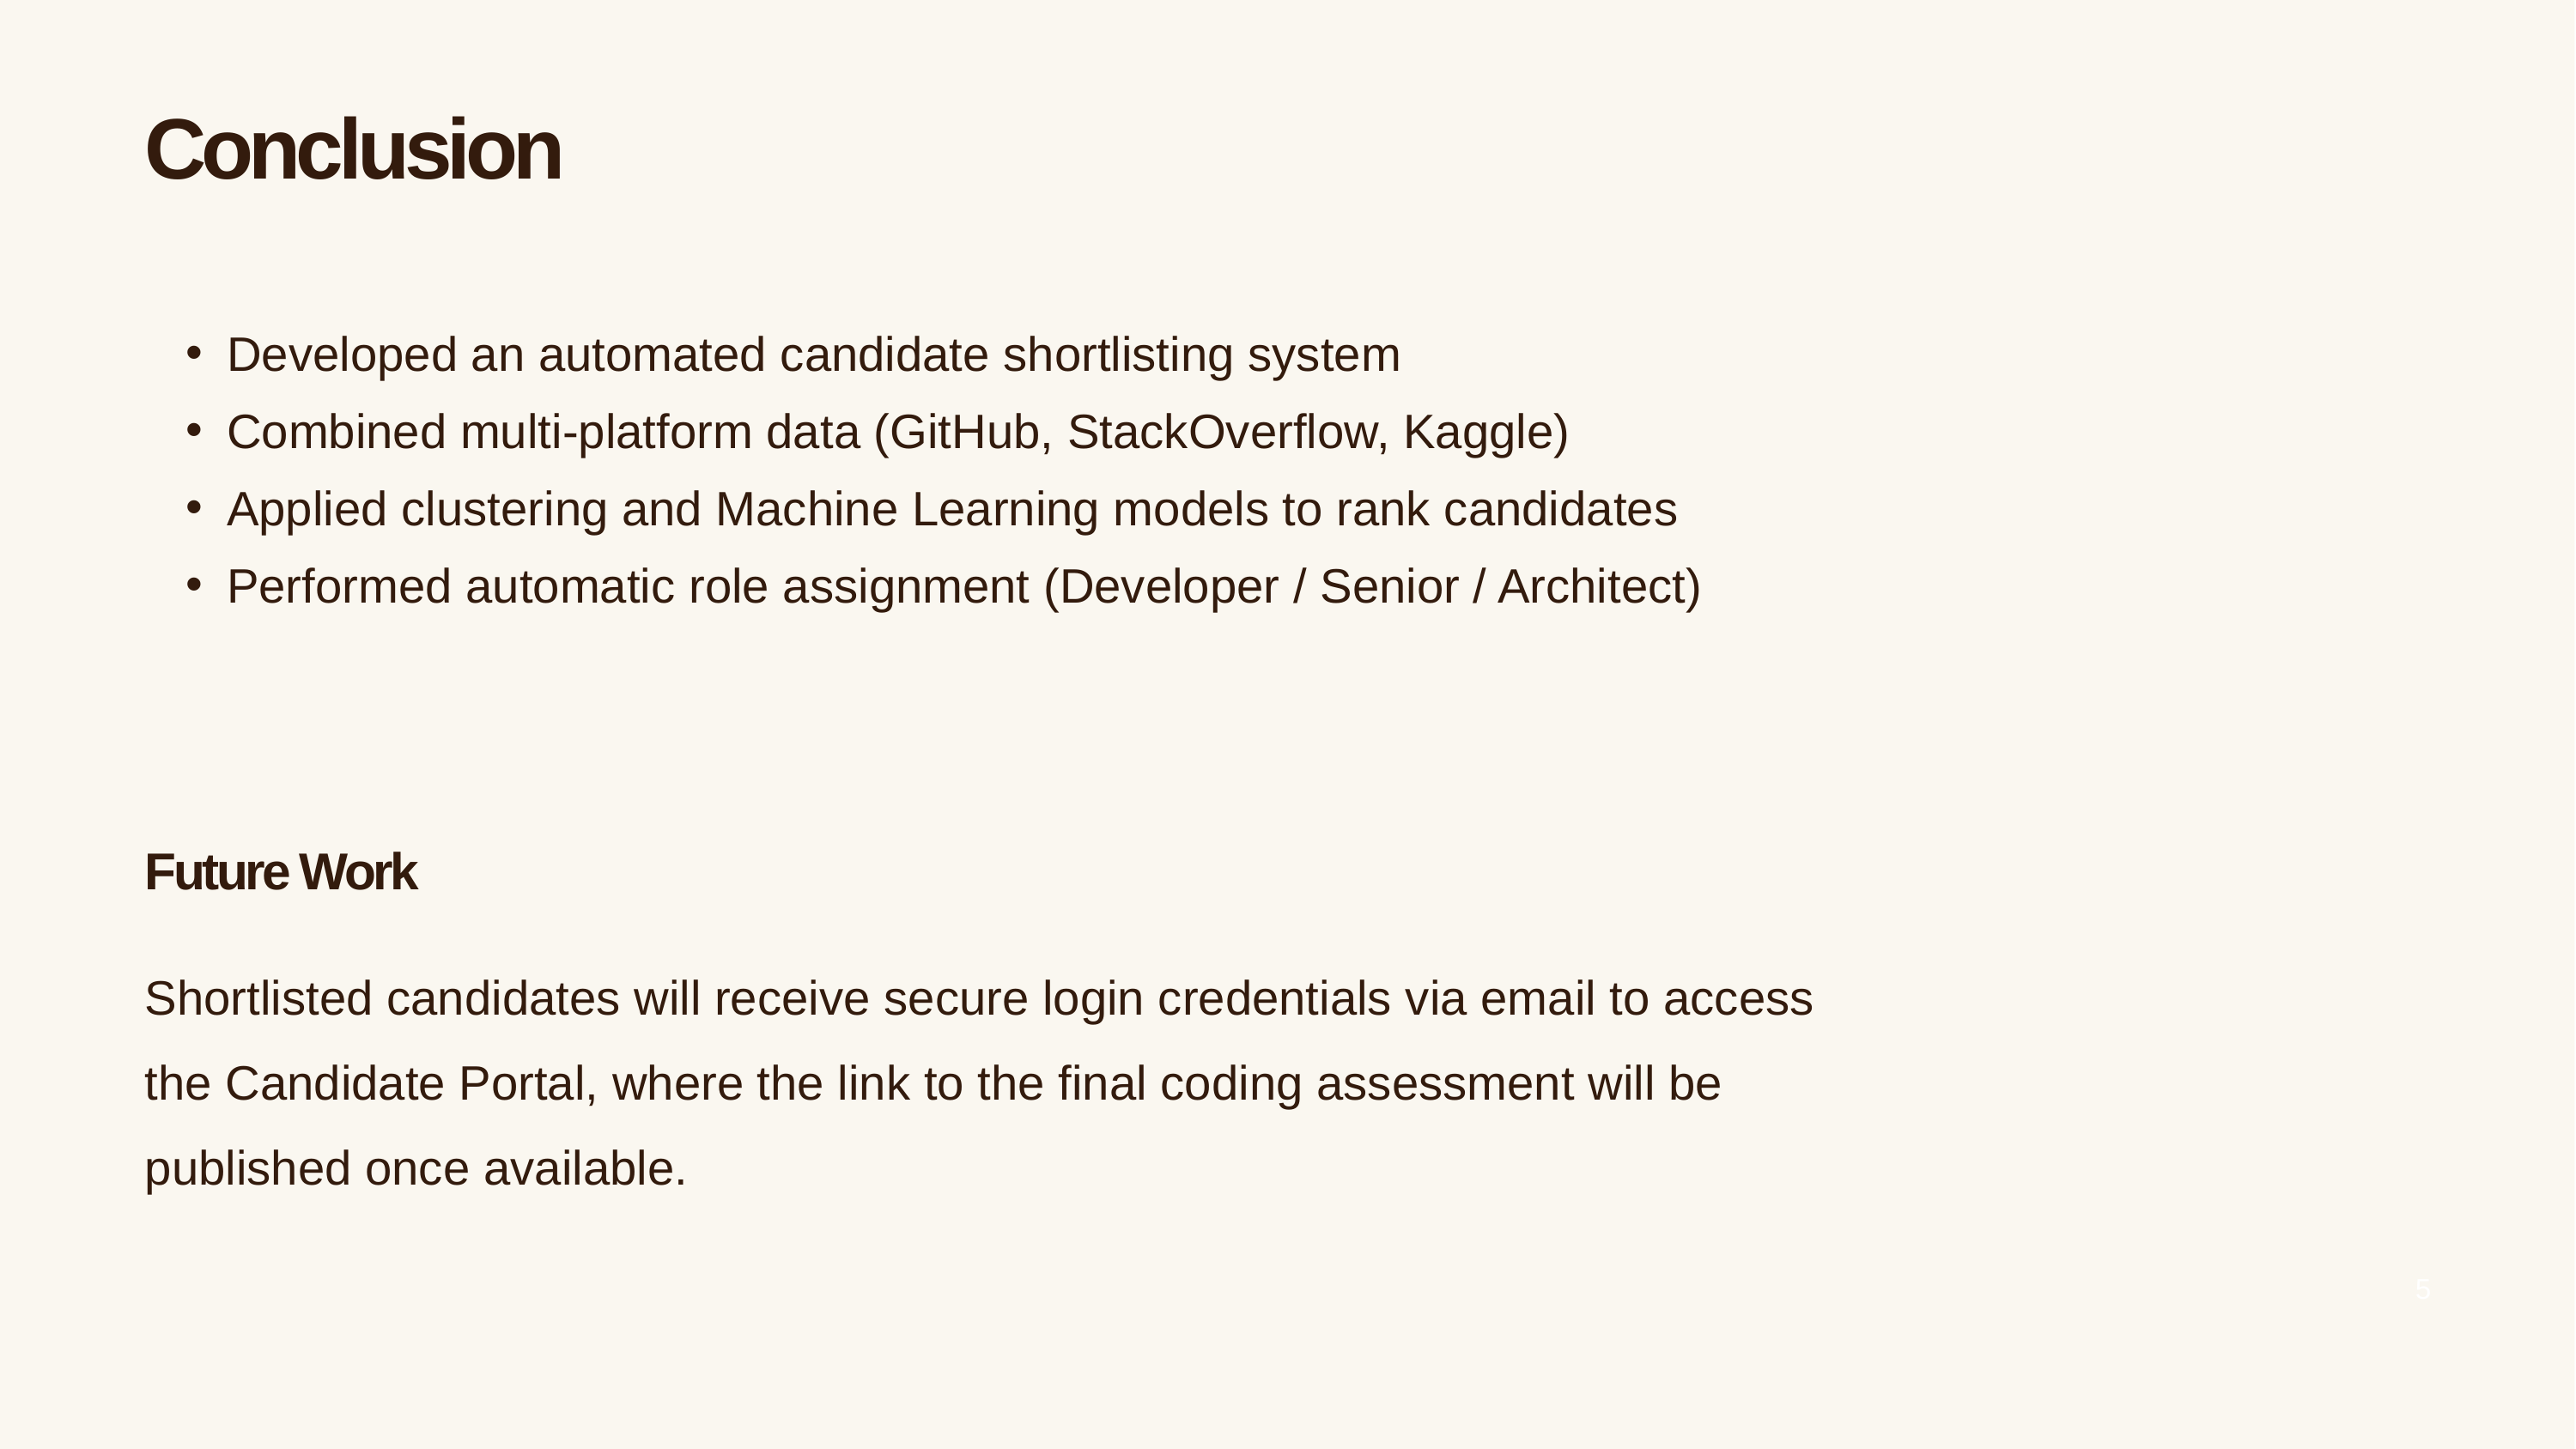

Conclusion

Developed an automated candidate shortlisting system
Combined multi-platform data (GitHub, StackOverflow, Kaggle)
Applied clustering and Machine Learning models to rank candidates
Performed automatic role assignment (Developer / Senior / Architect)

Future Work
Shortlisted candidates will receive secure login credentials via email to access the Candidate Portal, where the link to the final coding assessment will be published once available.

5